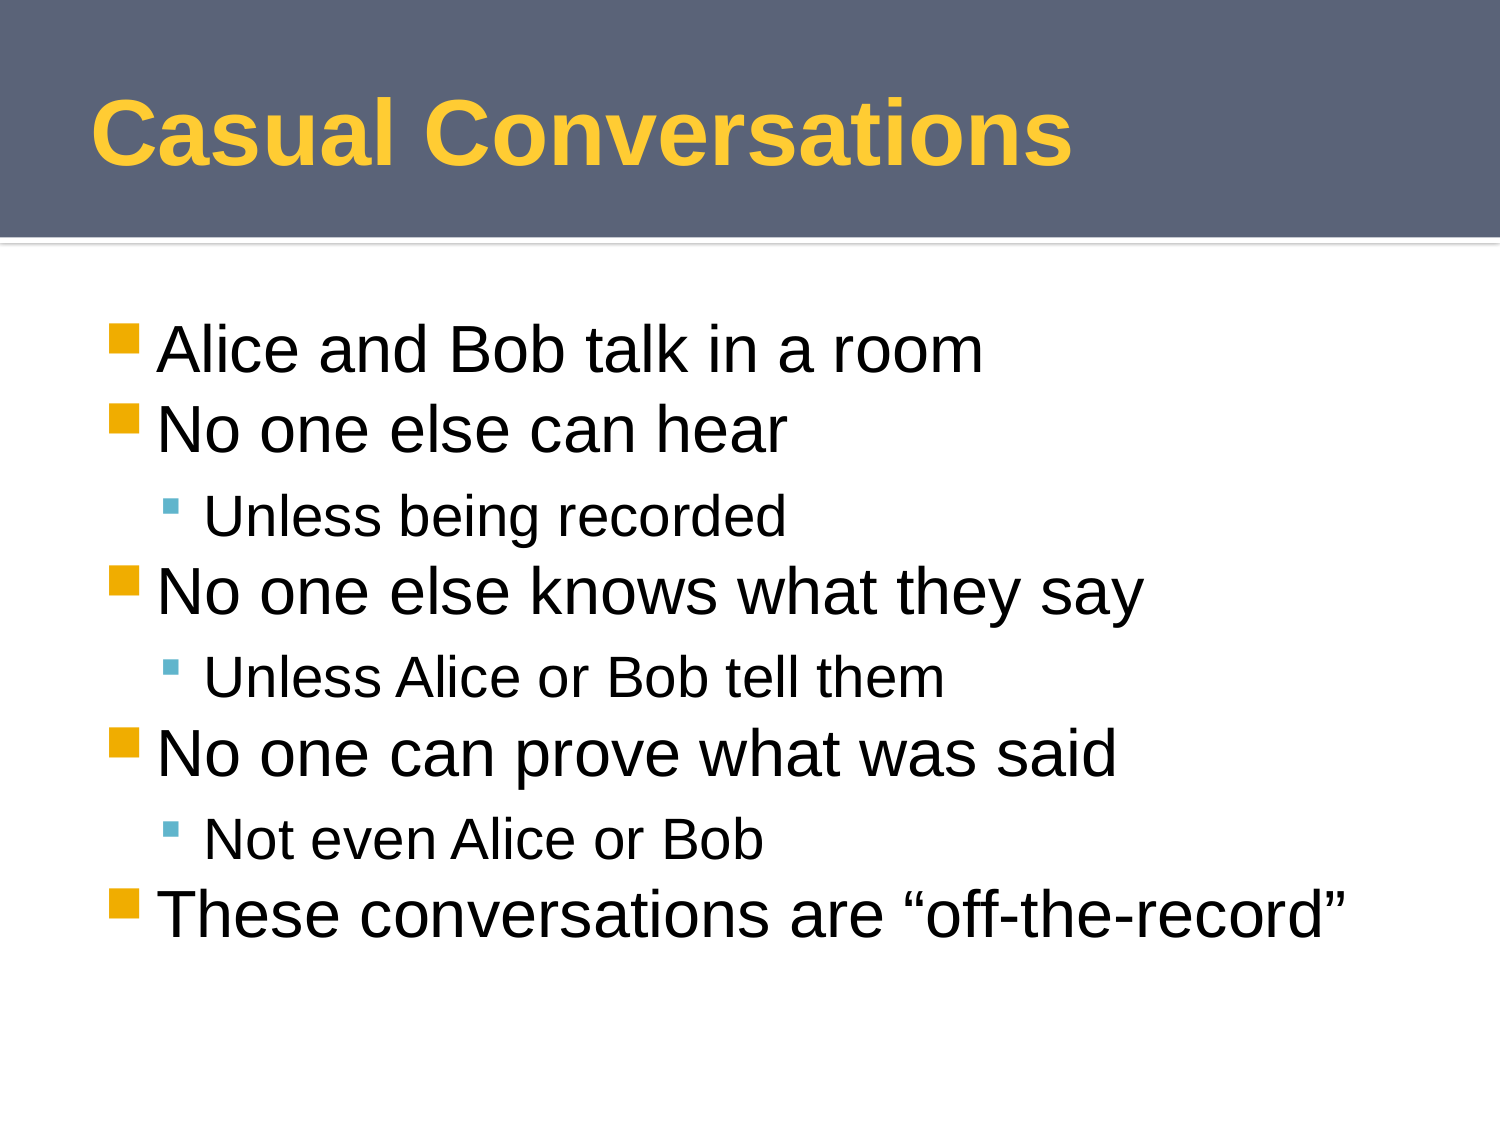

# Casual Conversations
Alice and Bob talk in a room
No one else can hear
Unless being recorded
No one else knows what they say
Unless Alice or Bob tell them
No one can prove what was said
Not even Alice or Bob
These conversations are “off-the-record”